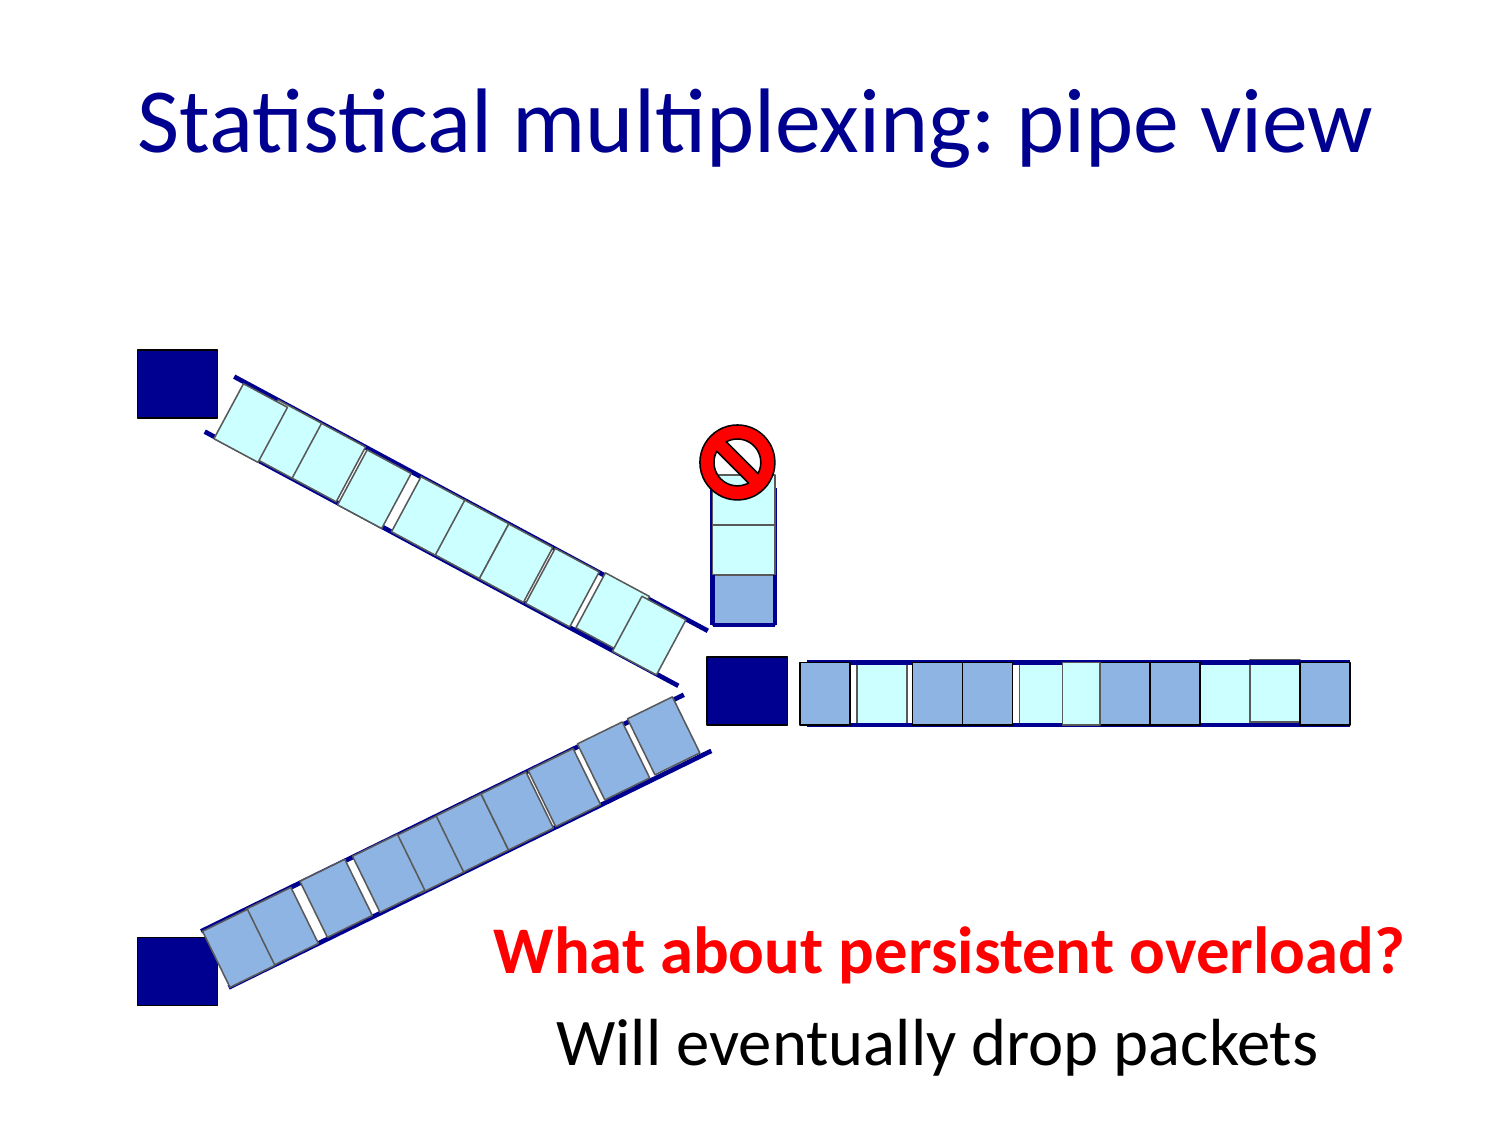

# Statistical multiplexing: pipe view

What about persistent overload?

Will eventually drop packets